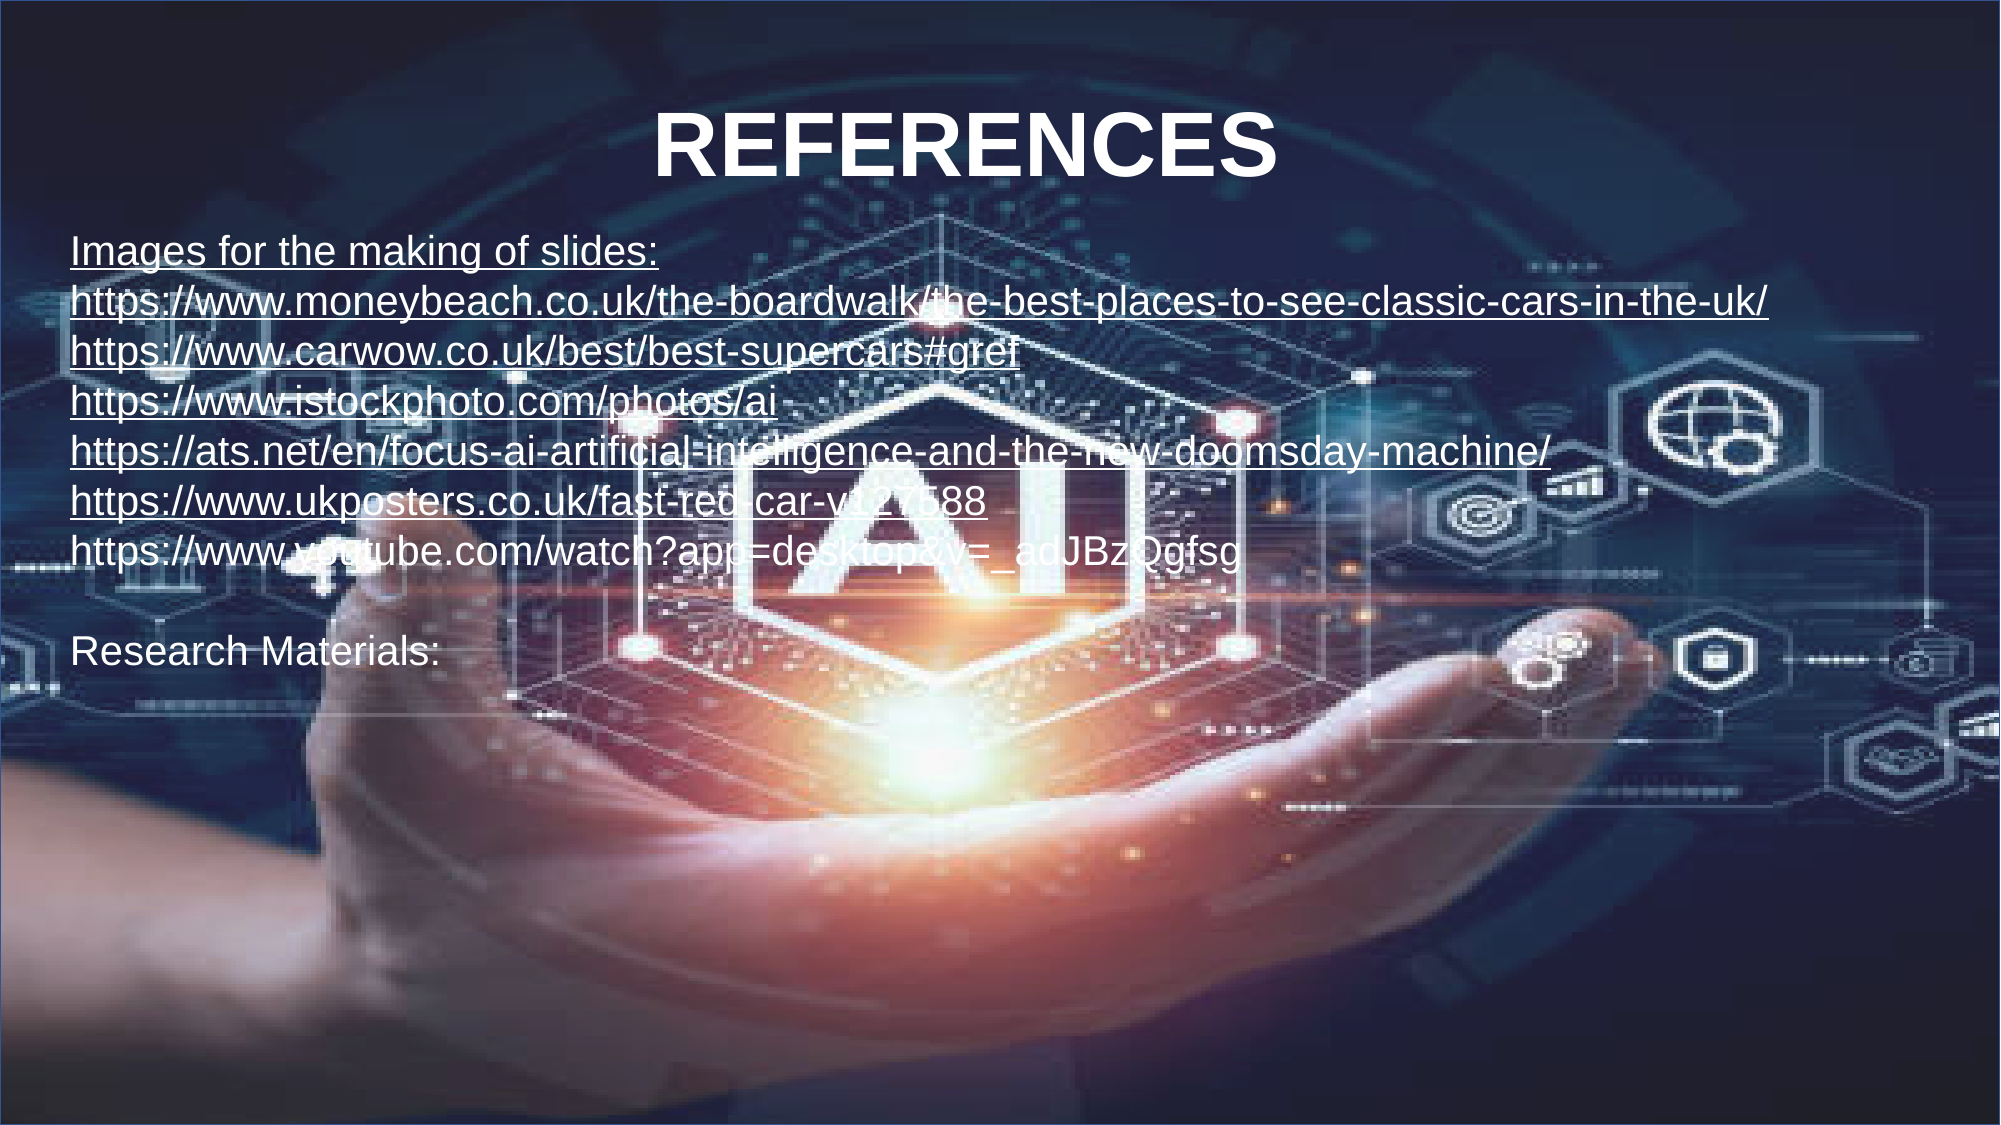

REFERENCES
Images for the making of slides:
https://www.moneybeach.co.uk/the-boardwalk/the-best-places-to-see-classic-cars-in-the-uk/
https://www.carwow.co.uk/best/best-supercars#gref
https://www.istockphoto.com/photos/ai
https://ats.net/en/focus-ai-artificial-intelligence-and-the-new-doomsday-machine/
https://www.ukposters.co.uk/fast-red-car-v127588
https://www.youtube.com/watch?app=desktop&v=_adJBzQgfsg

Research Materials: